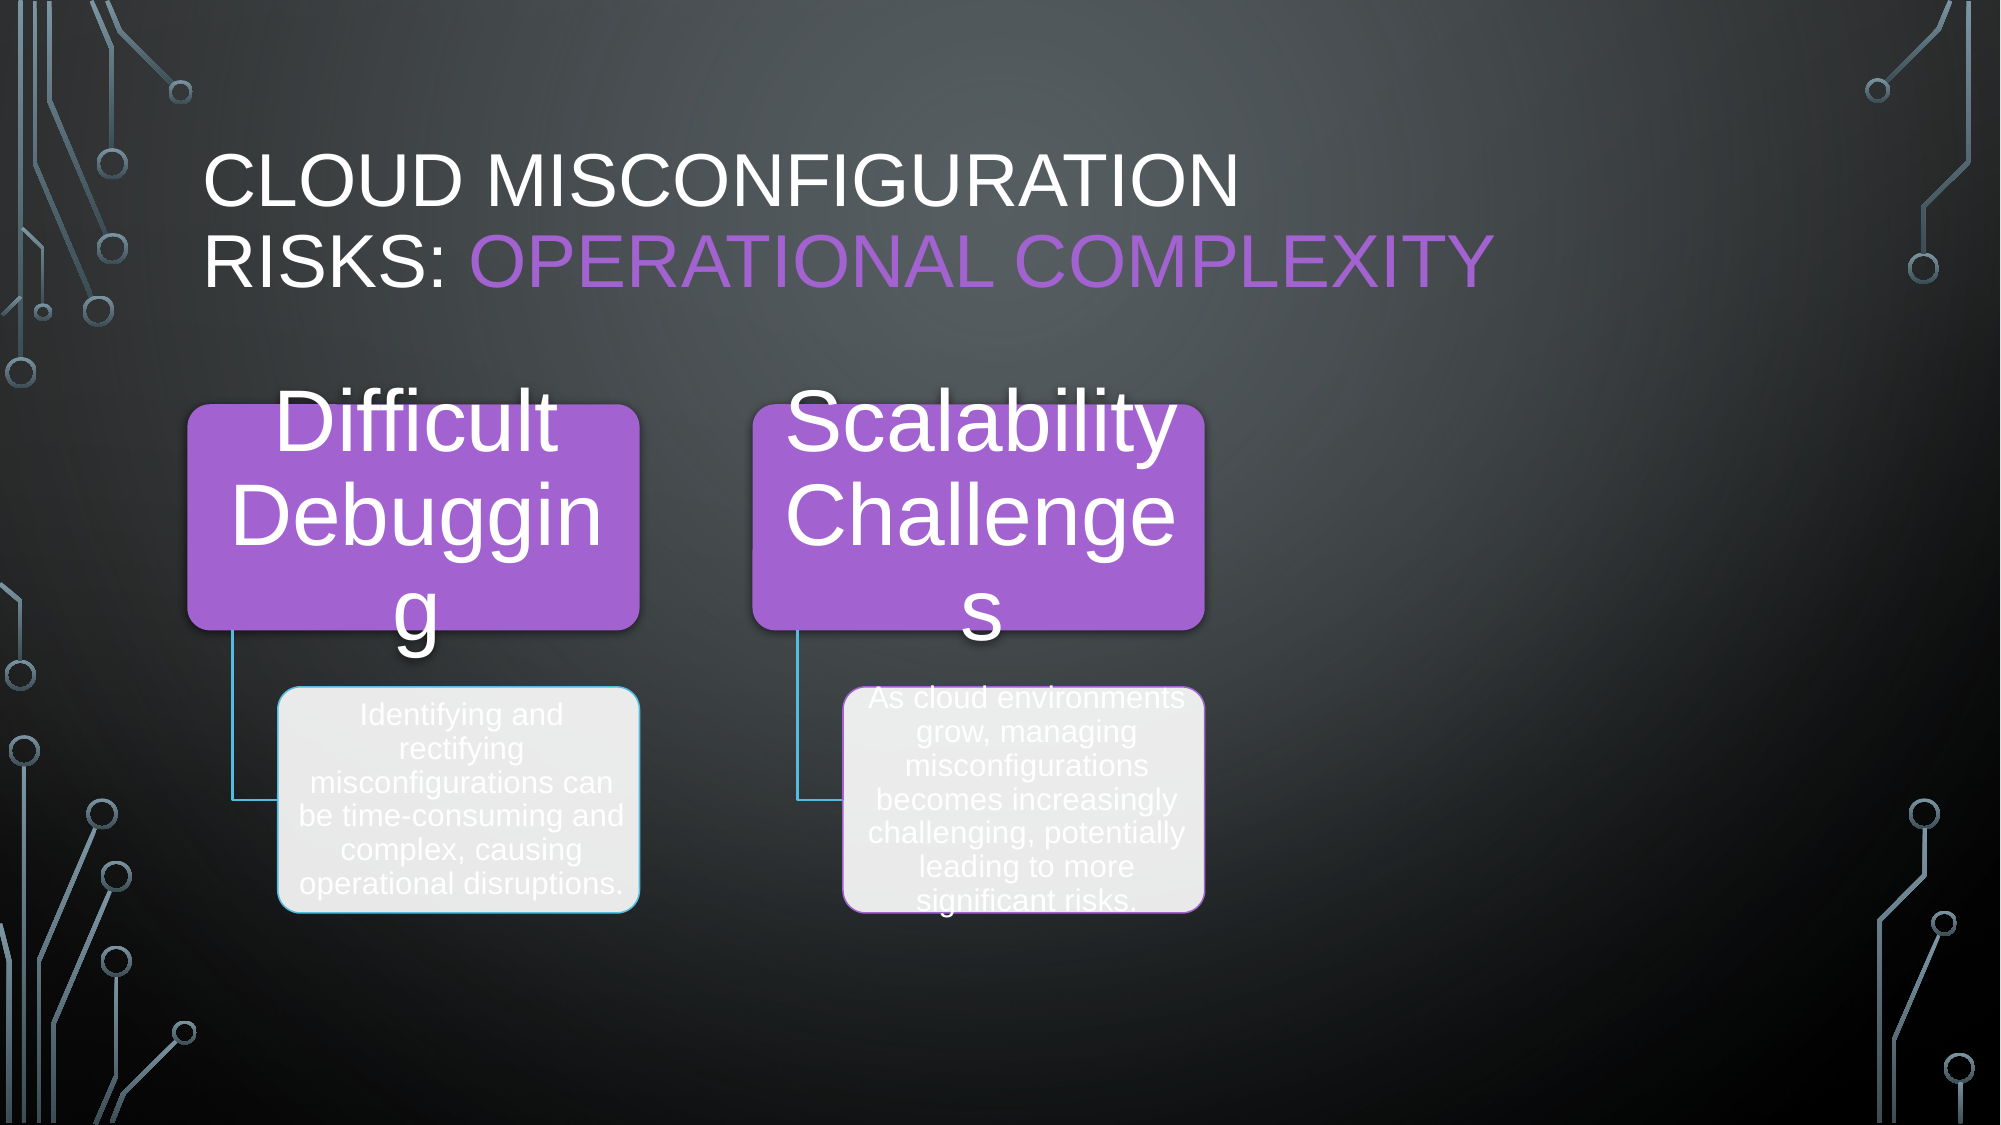

# Cloud Misconfiguration Risks: Operational Complexity
Difficult Debugging
Identifying and rectifying misconfigurations can be time-consuming and complex, causing operational disruptions.
Scalability Challenges
As cloud environments grow, managing misconfigurations becomes increasingly challenging, potentially leading to more significant risks.